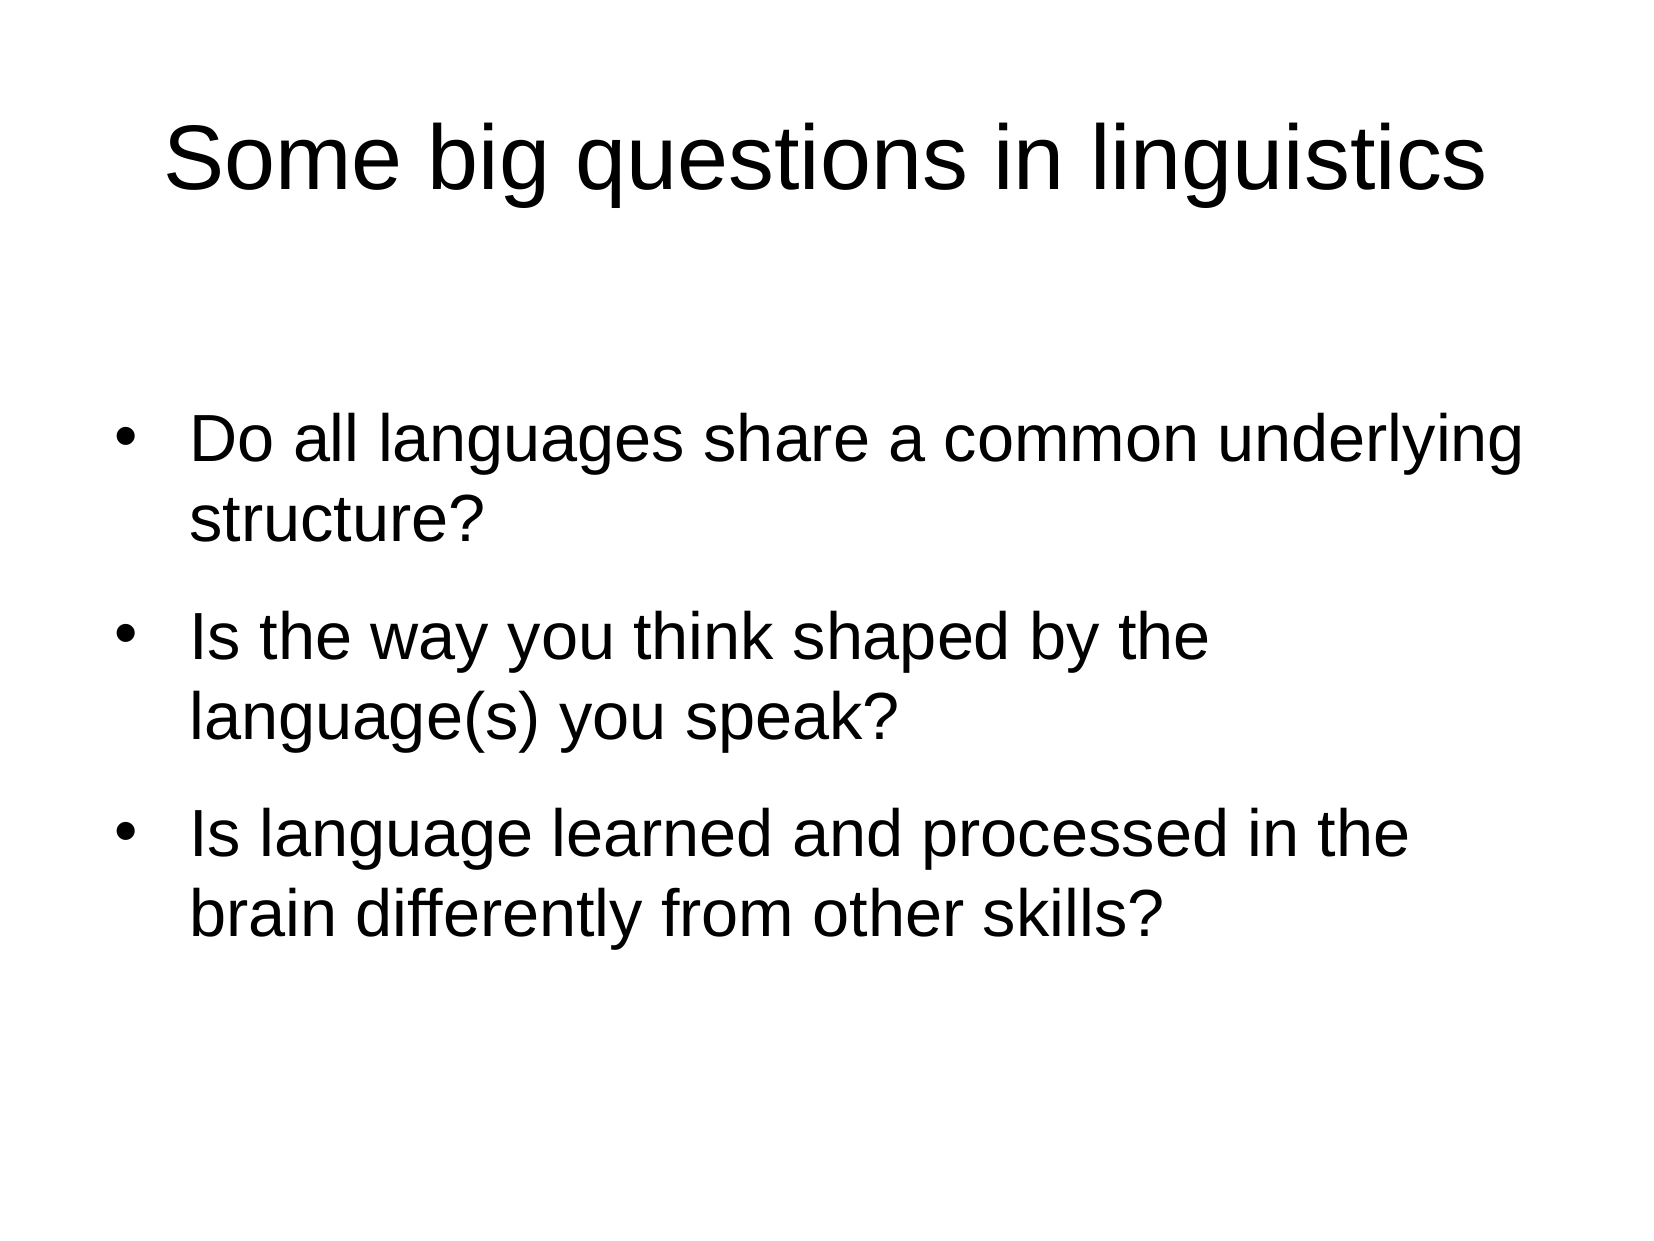

Some big questions in linguistics
Do all languages share a common underlying structure?
Is the way you think shaped by the language(s) you speak?
Is language learned and processed in the brain differently from other skills?